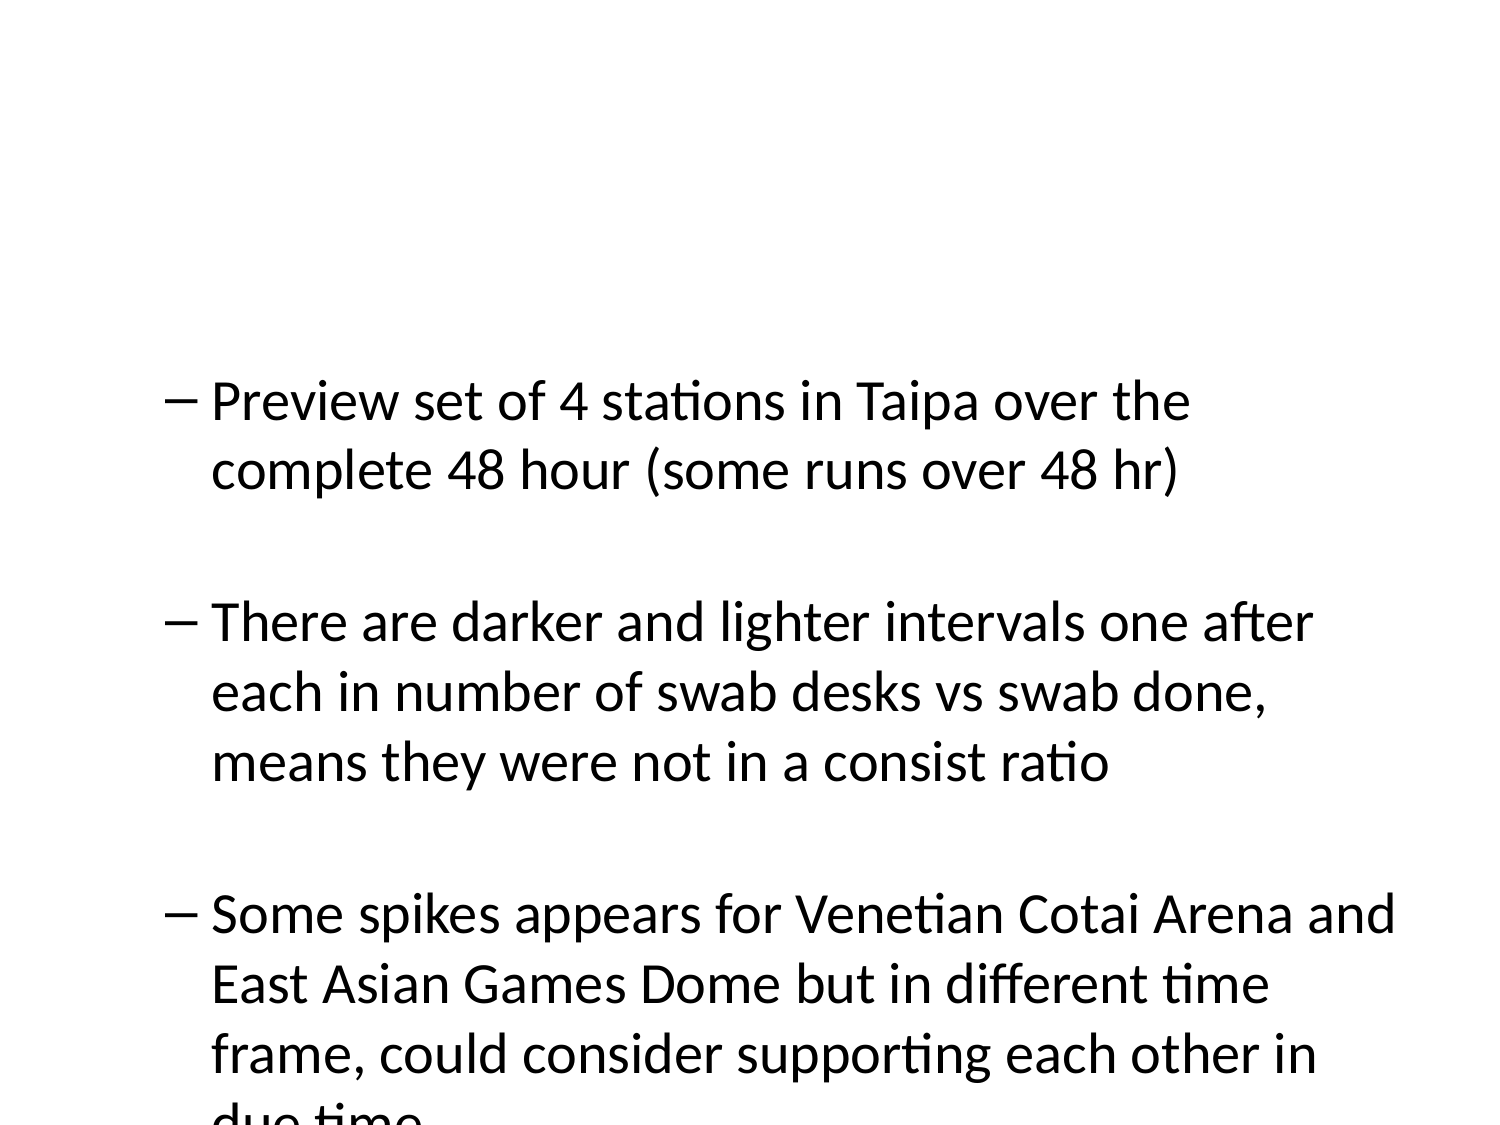

Preview set of 4 stations in Taipa over the complete 48 hour (some runs over 48 hr)
There are darker and lighter intervals one after each in number of swab desks vs swab done, means they were not in a consist ratio
Some spikes appears for Venetian Cotai Arena and East Asian Games Dome but in different time frame, could consider supporting each other in due time
The 2nd day overall has less stressed than the 1st in Taipa, which explained why the distribution appears mostly tend to be in day 1, should consider for supporting Macau, or make redirection for the crowd go Taipa by day 2